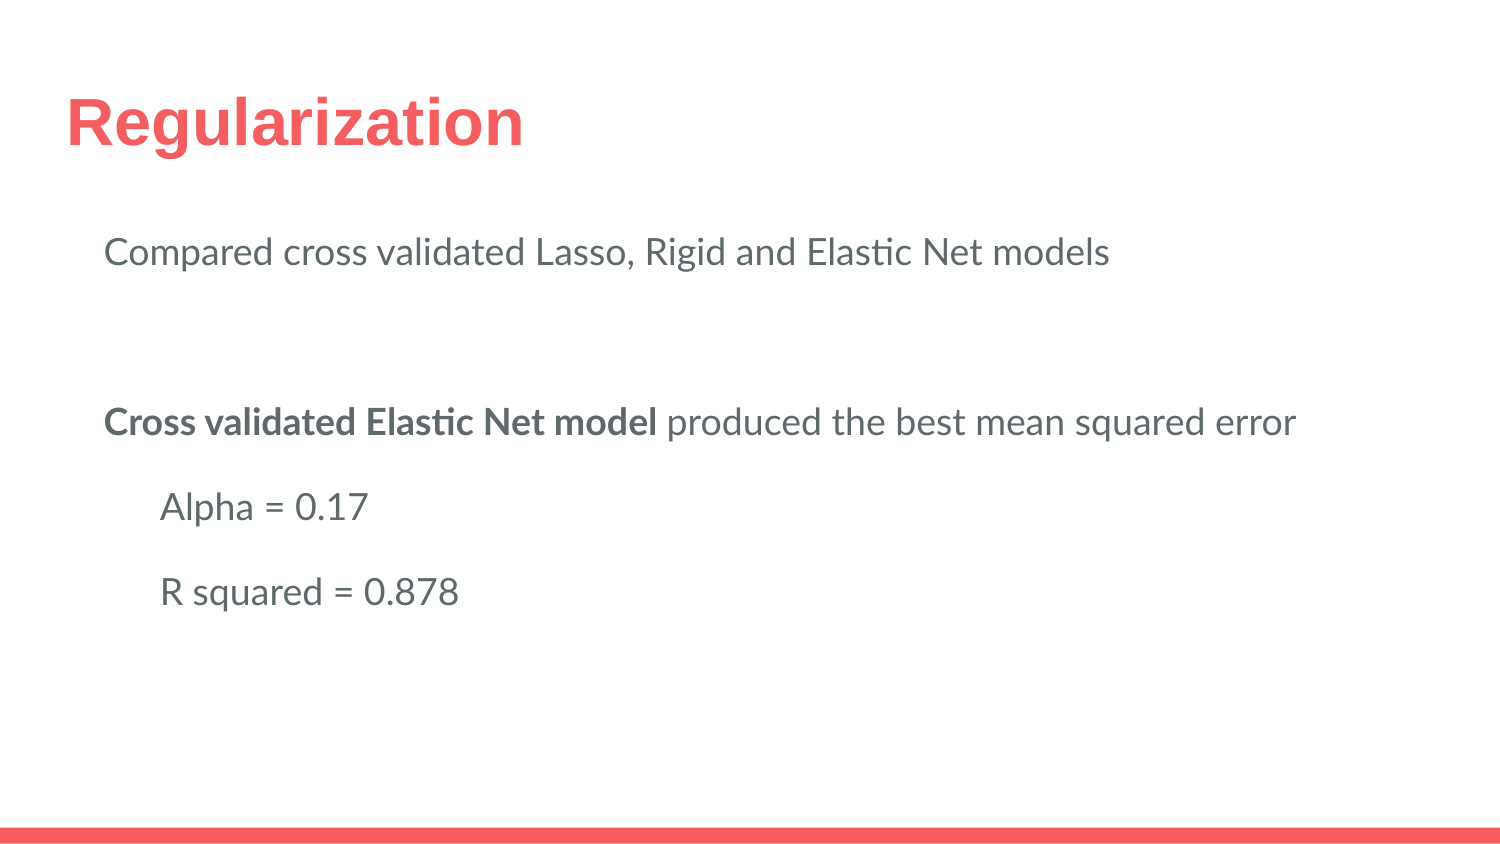

# Regularization
Compared cross validated Lasso, Rigid and Elastic Net models

Cross validated Elastic Net model produced the best mean squared error
Alpha = 0.17
R squared = 0.878